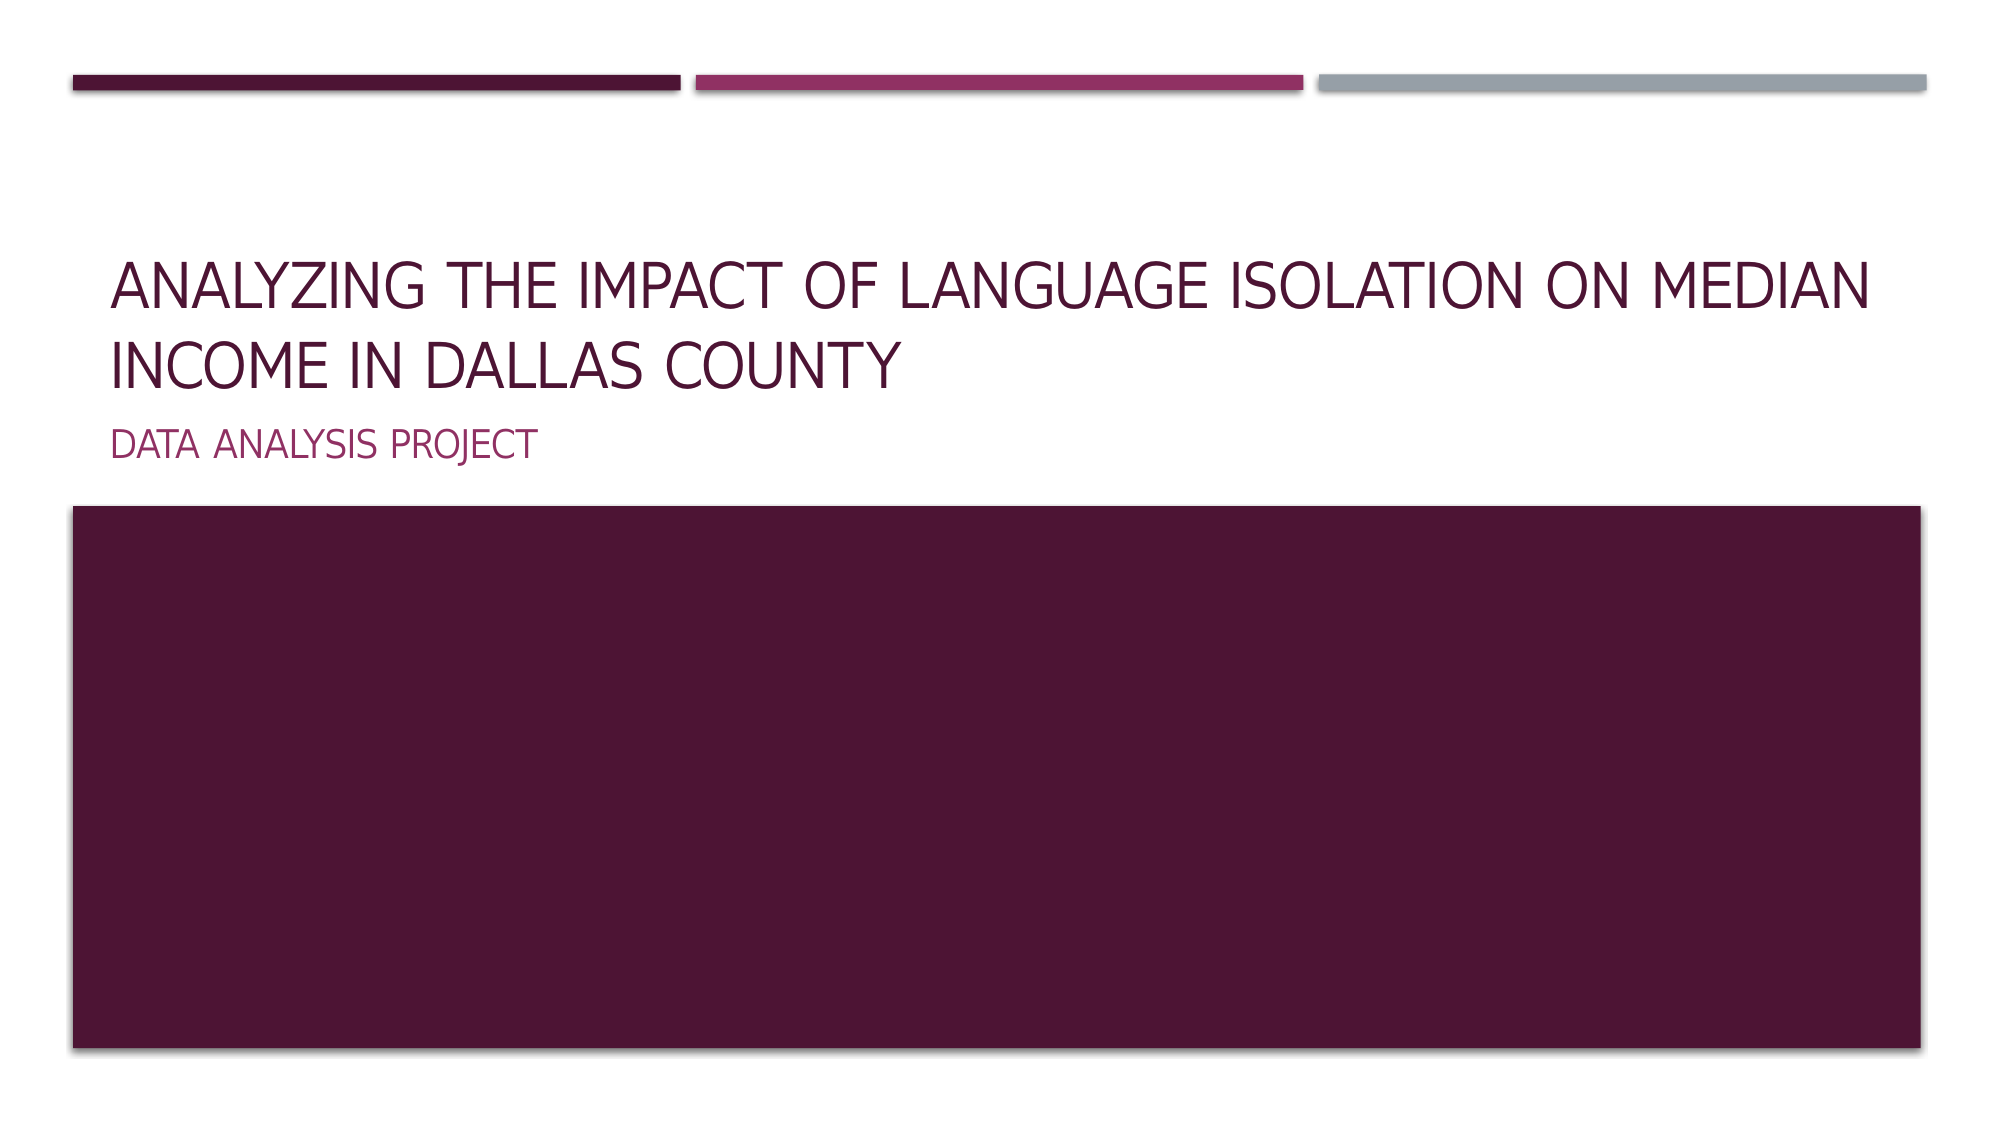

# Analyzing the Impact of Language Isolation on Median Income in Dallas County
Data analysis project